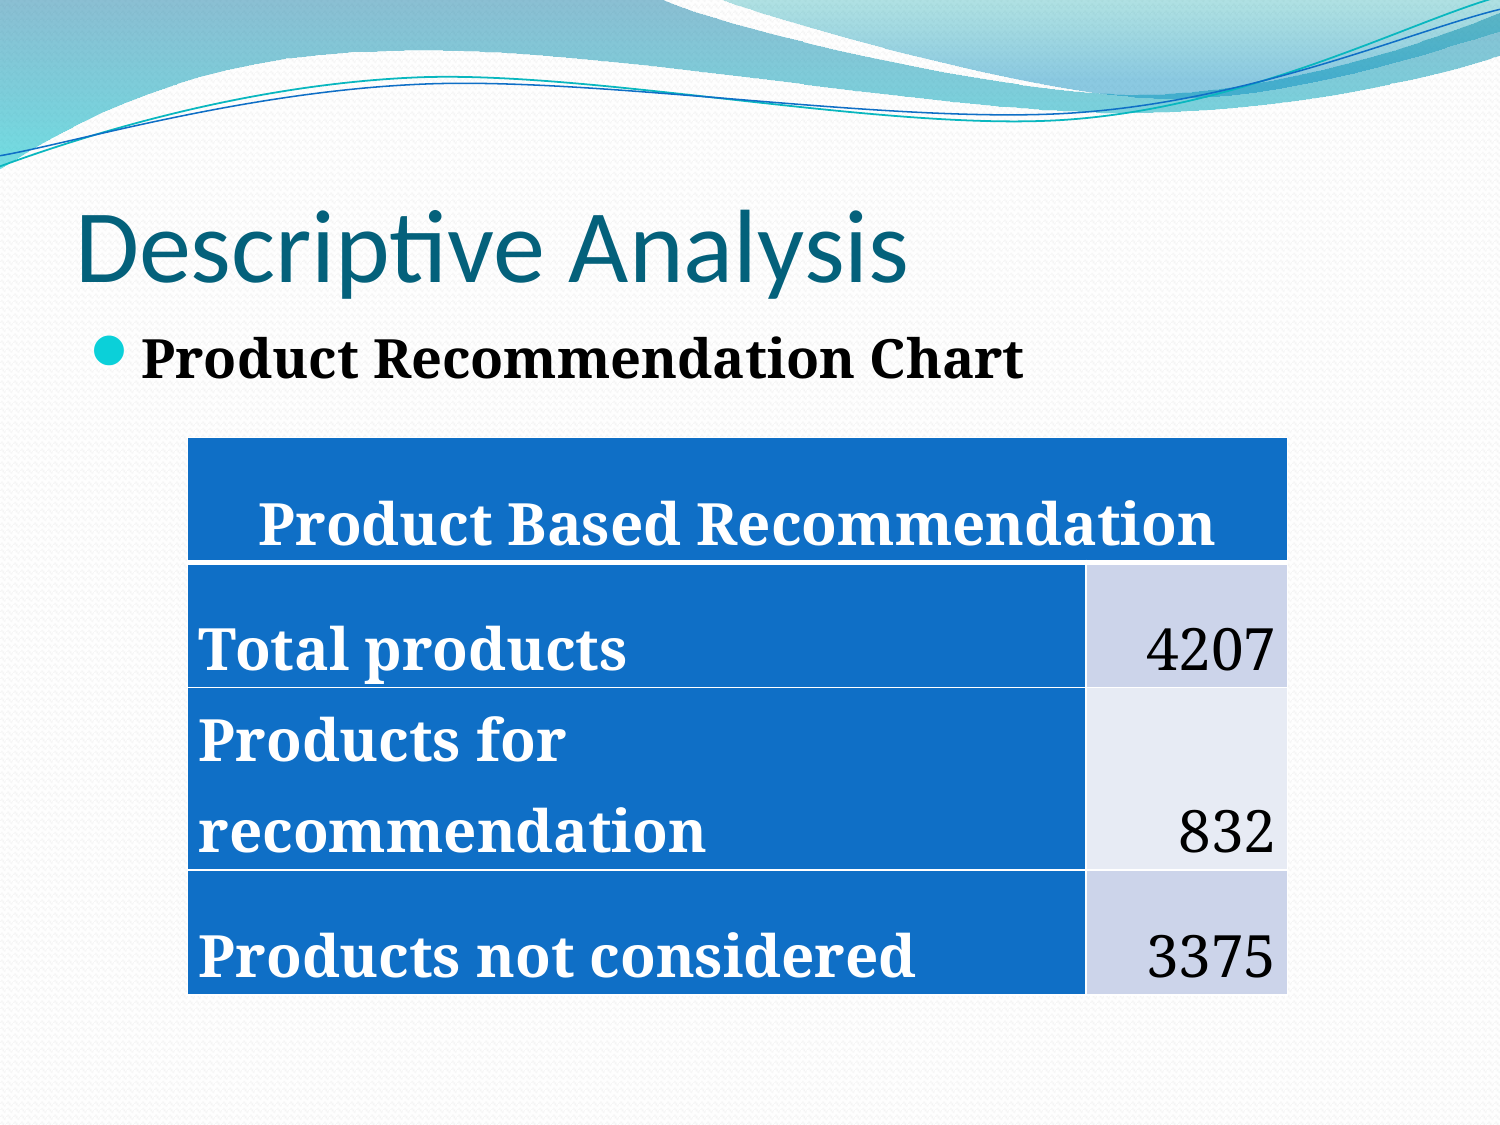

# Descriptive Analysis
Product Recommendation Chart

| Product Based Recommendation |  |
| --- | --- |
| Total products | 4207 |
| Products for recommendation | 832 |
| Products not considered | 3375 |